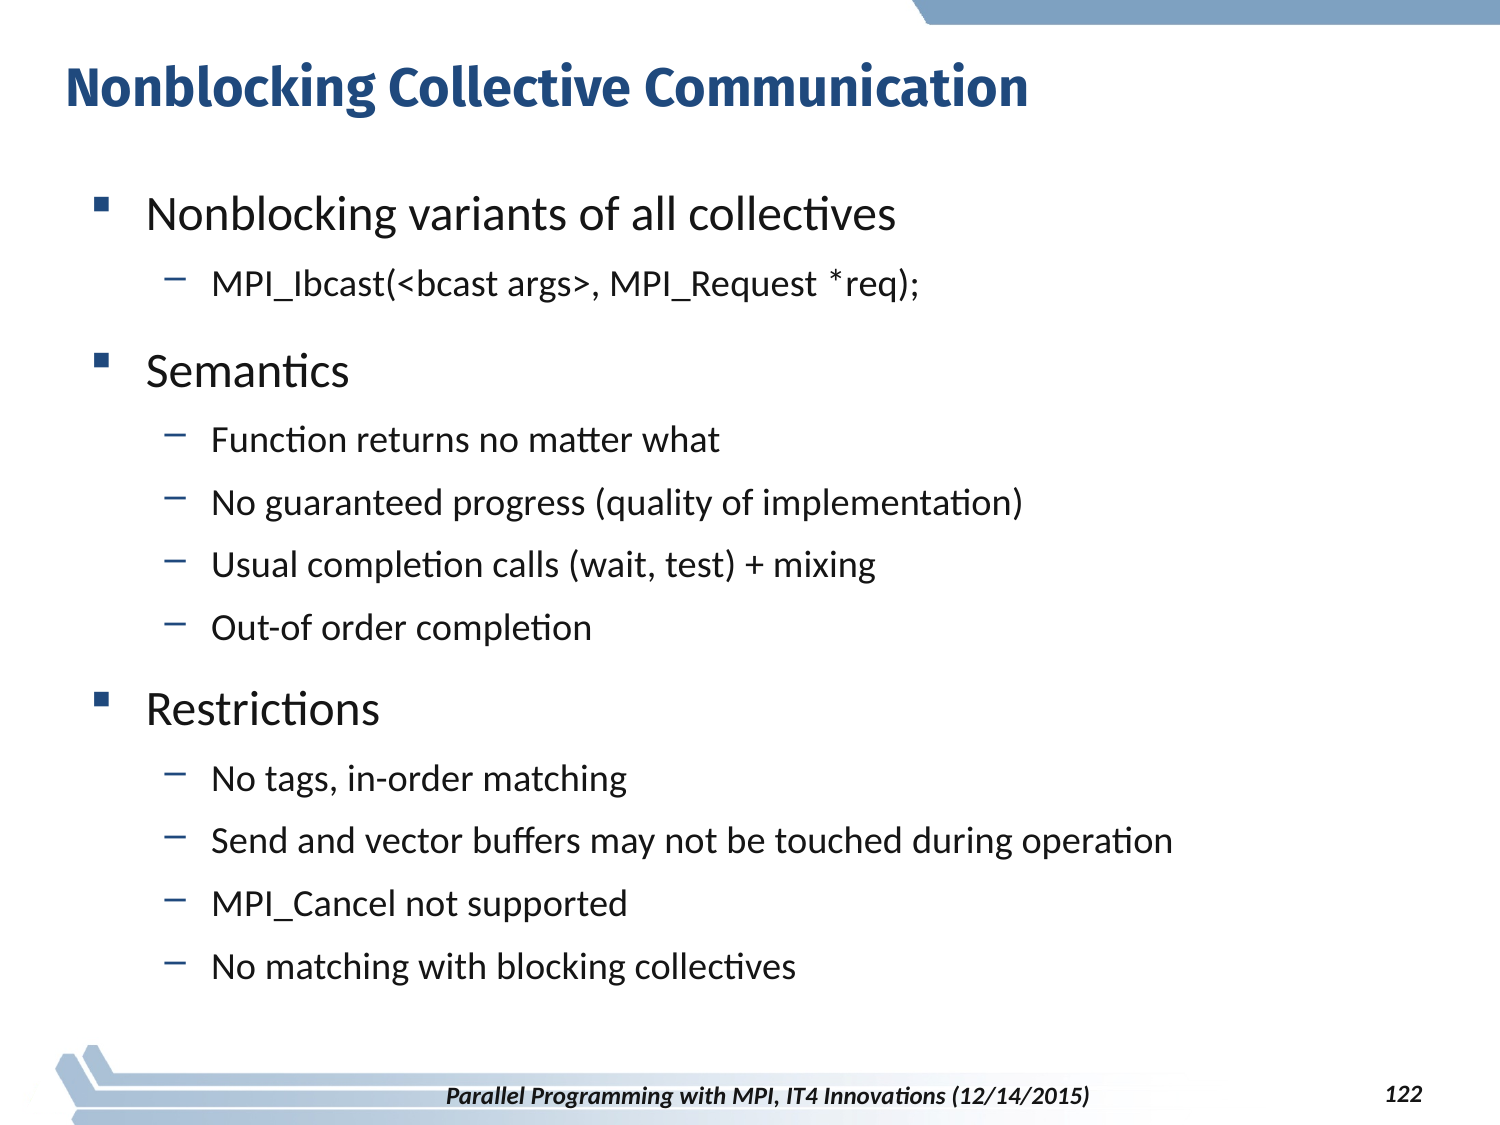

# Nonblocking Collective Communication
Nonblocking variants of all collectives
MPI_Ibcast(<bcast args>, MPI_Request *req);
Semantics
Function returns no matter what
No guaranteed progress (quality of implementation)
Usual completion calls (wait, test) + mixing
Out-of order completion
Restrictions
No tags, in-order matching
Send and vector buffers may not be touched during operation
MPI_Cancel not supported
No matching with blocking collectives
122
Parallel Programming with MPI, IT4 Innovations (12/14/2015)